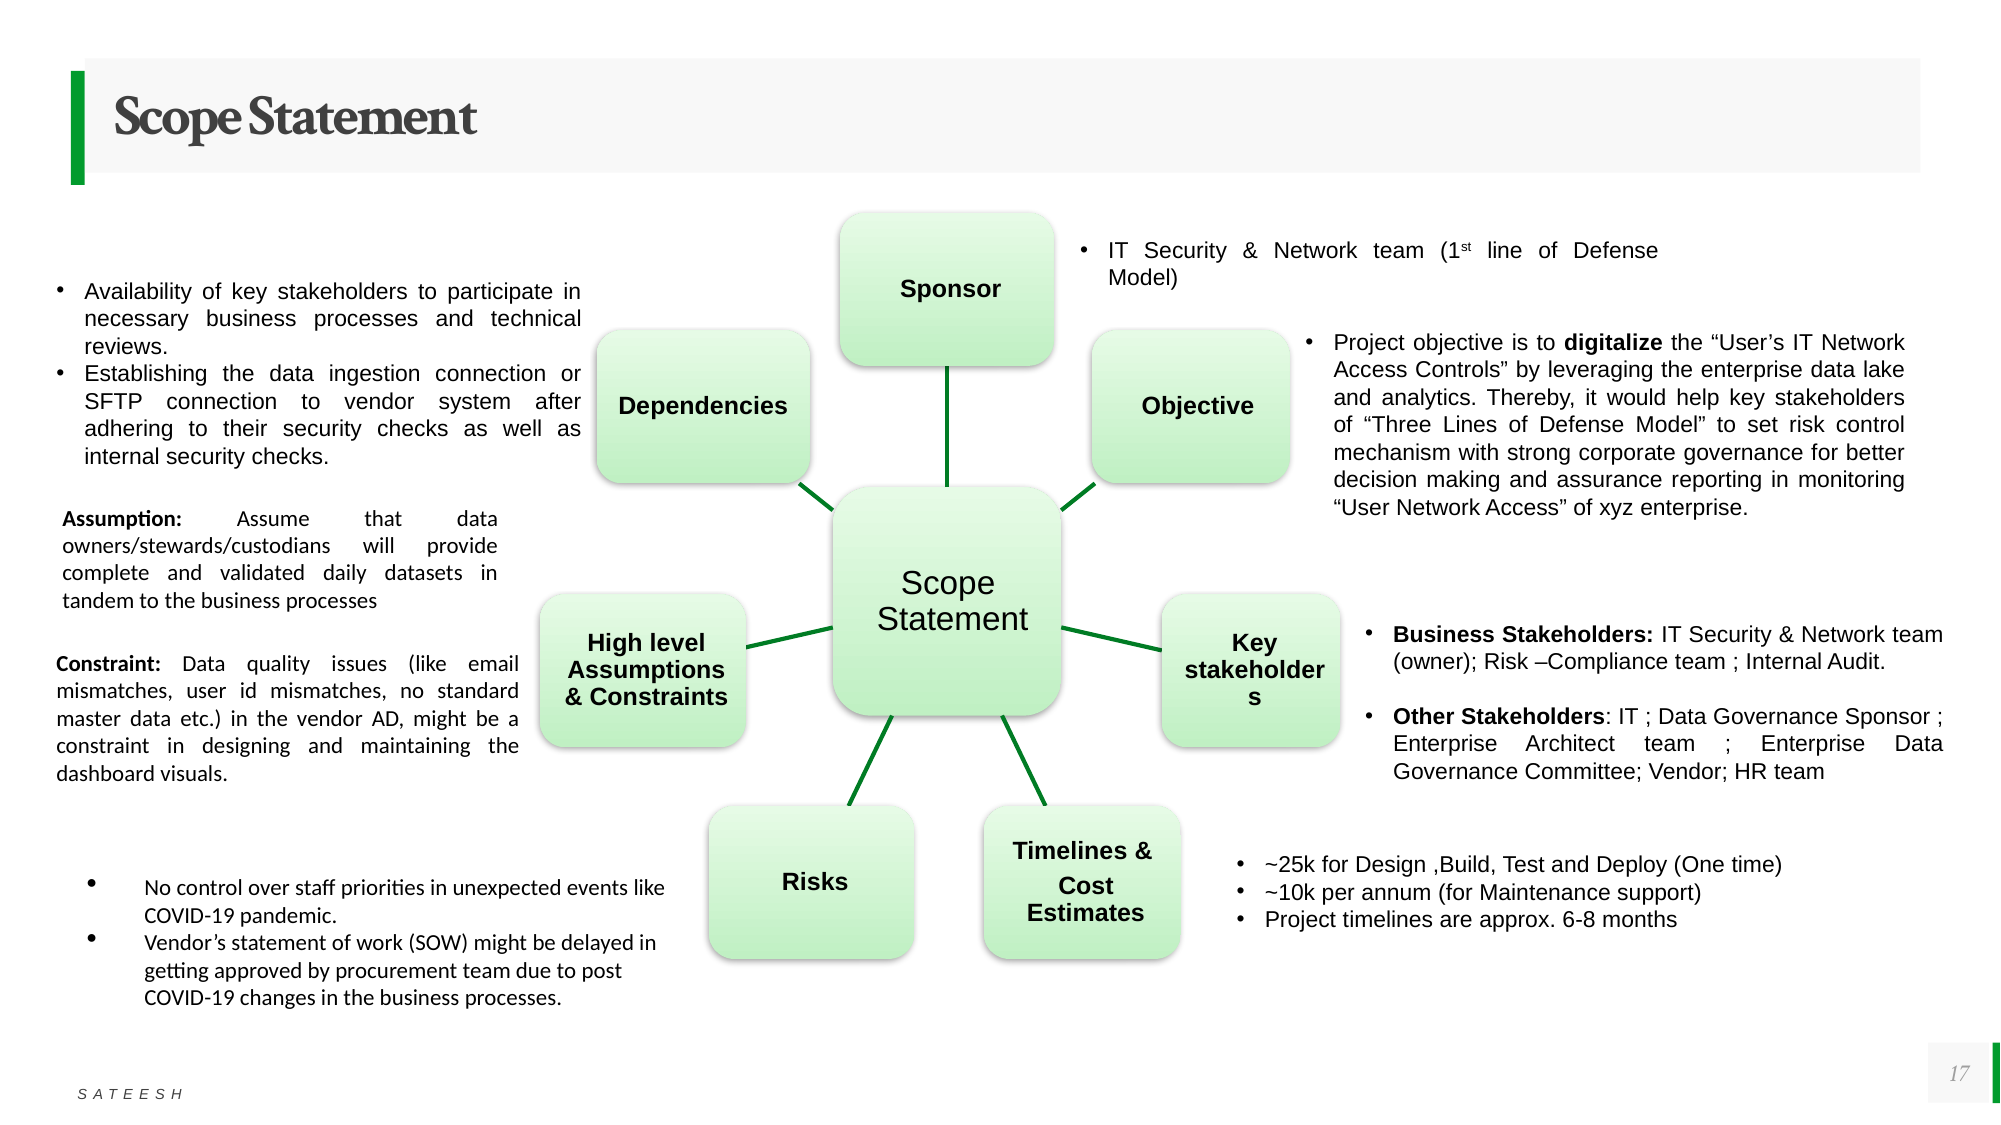

# Scope Statement
Scope  Statement
Sponsor
 Objective
Key stakeholders
Timelines &
Cost Estimates
Risks
High level Assumptions & Constraints
Dependencies
IT Security & Network team (1st line of Defense Model)
Availability of key stakeholders to participate in necessary business processes and technical reviews.
Establishing the data ingestion connection or SFTP connection to vendor system after adhering to their security checks as well as internal security checks.
Project objective is to digitalize the “User’s IT Network Access Controls” by leveraging the enterprise data lake and analytics. Thereby, it would help key stakeholders of “Three Lines of Defense Model” to set risk control mechanism with strong corporate governance for better decision making and assurance reporting in monitoring “User Network Access” of xyz enterprise.
Assumption: Assume that data owners/stewards/custodians will provide complete and validated daily datasets in tandem to the business processes
Business Stakeholders: IT Security & Network team (owner); Risk –Compliance team ; Internal Audit.

Other Stakeholders: IT ; Data Governance Sponsor ; Enterprise Architect team ; Enterprise Data Governance Committee; Vendor; HR team
Constraint: Data quality issues (like email mismatches, user id mismatches, no standard master data etc.) in the vendor AD, might be a constraint in designing and maintaining the dashboard visuals.
~25k for Design ,Build, Test and Deploy (One time)
~10k per annum (for Maintenance support)
Project timelines are approx. 6-8 months

No control over staff priorities in unexpected events like COVID-19 pandemic.
Vendor’s statement of work (SOW) might be delayed in getting approved by procurement team due to post COVID-19 changes in the business processes.
17